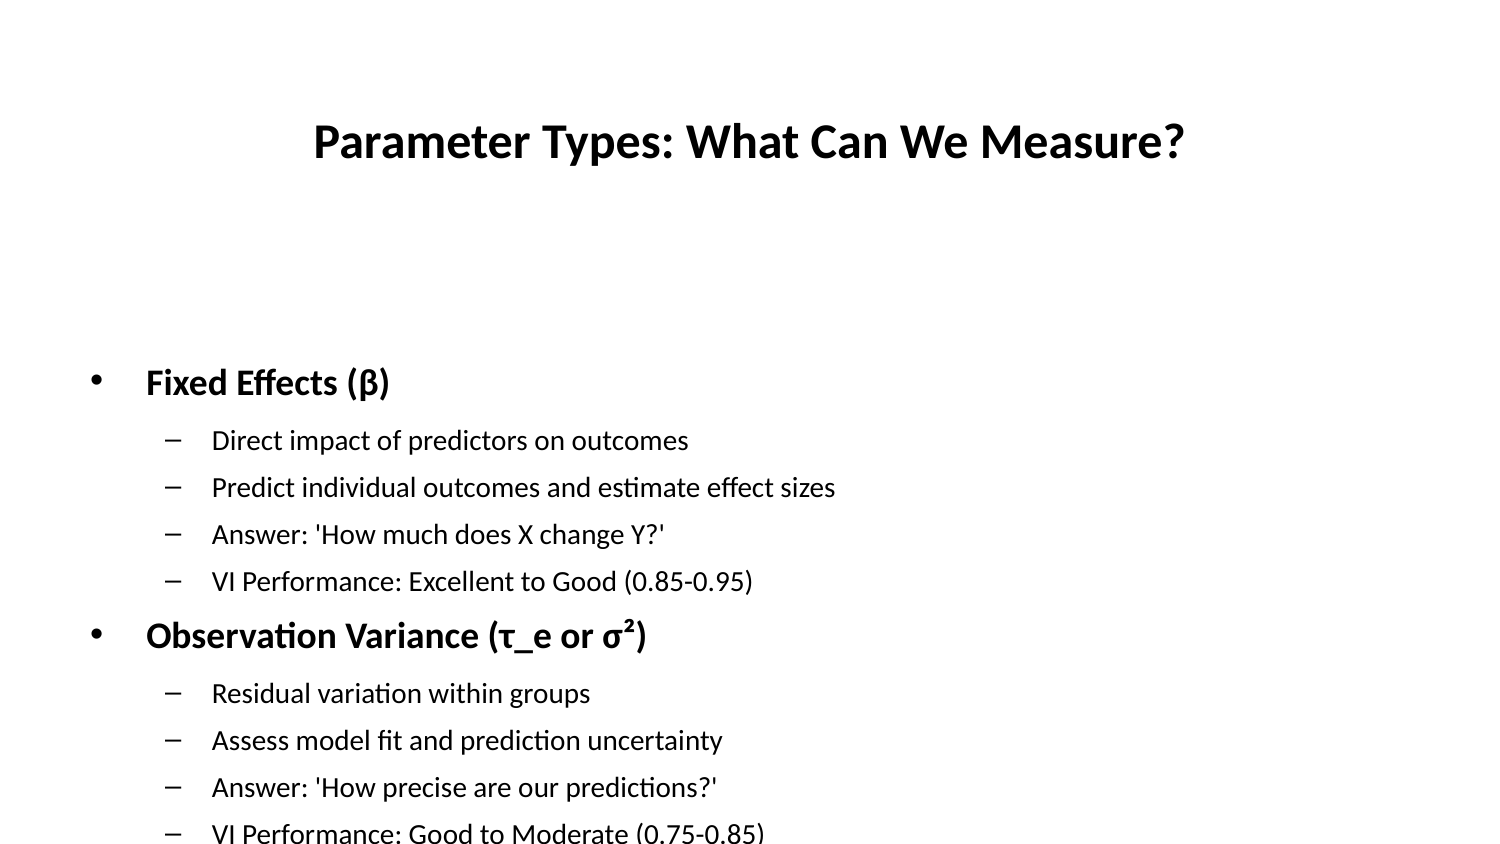

# Parameter Types: What Can We Measure?

Fixed Effects (β)
Direct impact of predictors on outcomes
Predict individual outcomes and estimate effect sizes
Answer: 'How much does X change Y?'
VI Performance: Excellent to Good (0.85-0.95)
Observation Variance (τ_e or σ²)
Residual variation within groups
Assess model fit and prediction uncertainty
Answer: 'How precise are our predictions?'
VI Performance: Good to Moderate (0.75-0.85)
Variance Components (τ_u or σ²_u)
Between-group heterogeneity in hierarchical models
Assess if groups meaningfully differ
Answer: 'Do groups actually differ from each other?'
VI Performance: Poor to Very Poor (0.40-0.70)